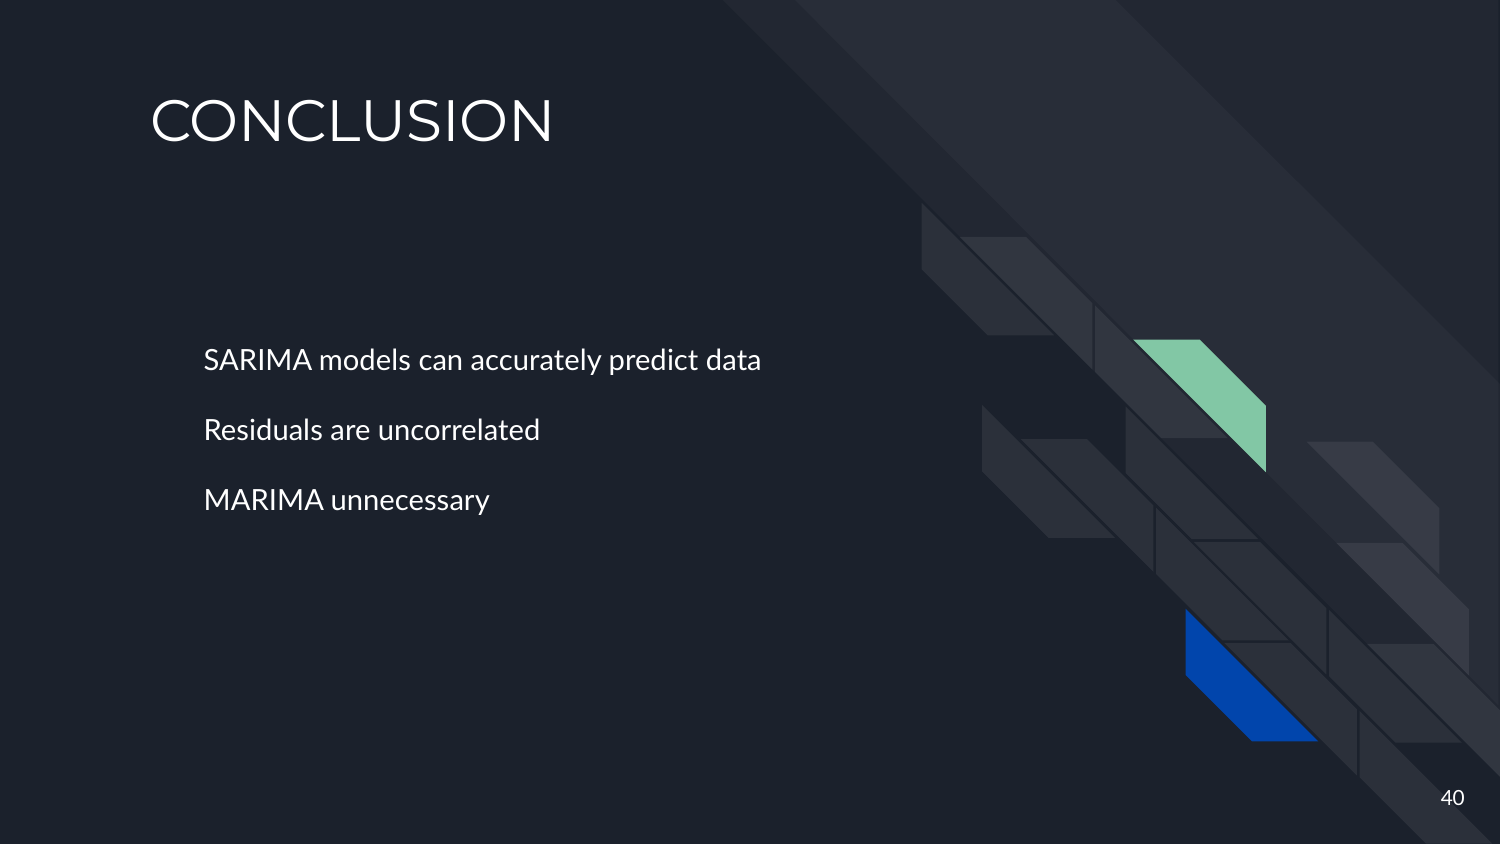

# CONCLUSION
SARIMA models can accurately predict data

Residuals are uncorrelated

MARIMA unnecessary
40